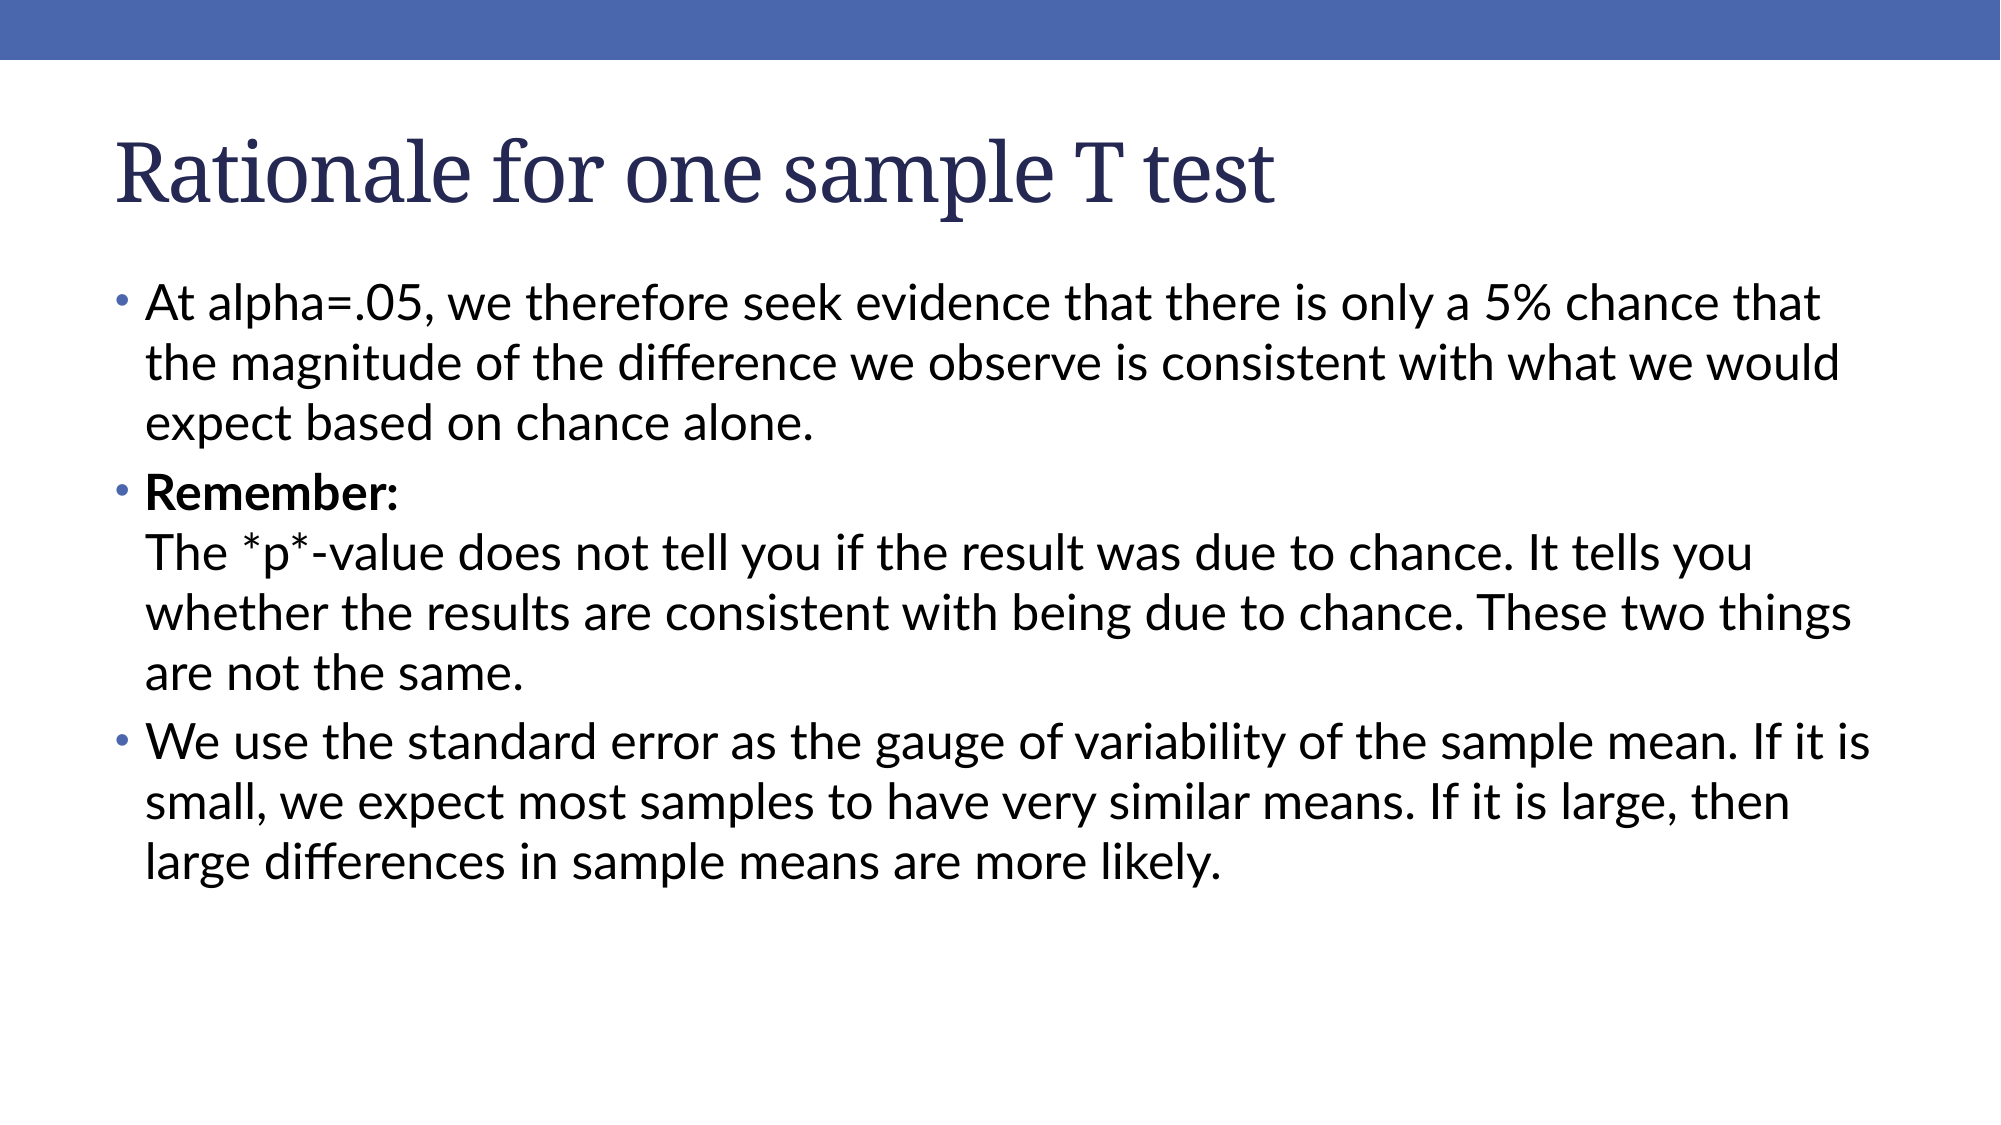

# Rationale for one sample T test
At alpha=.05, we therefore seek evidence that there is only a 5% chance that the magnitude of the difference we observe is consistent with what we would expect based on chance alone.
Remember:
The *p*-value does not tell you if the result was due to chance. It tells you whether the results are consistent with being due to chance. These two things are not the same.
We use the standard error as the gauge of variability of the sample mean. If it is small, we expect most samples to have very similar means. If it is large, then large differences in sample means are more likely.